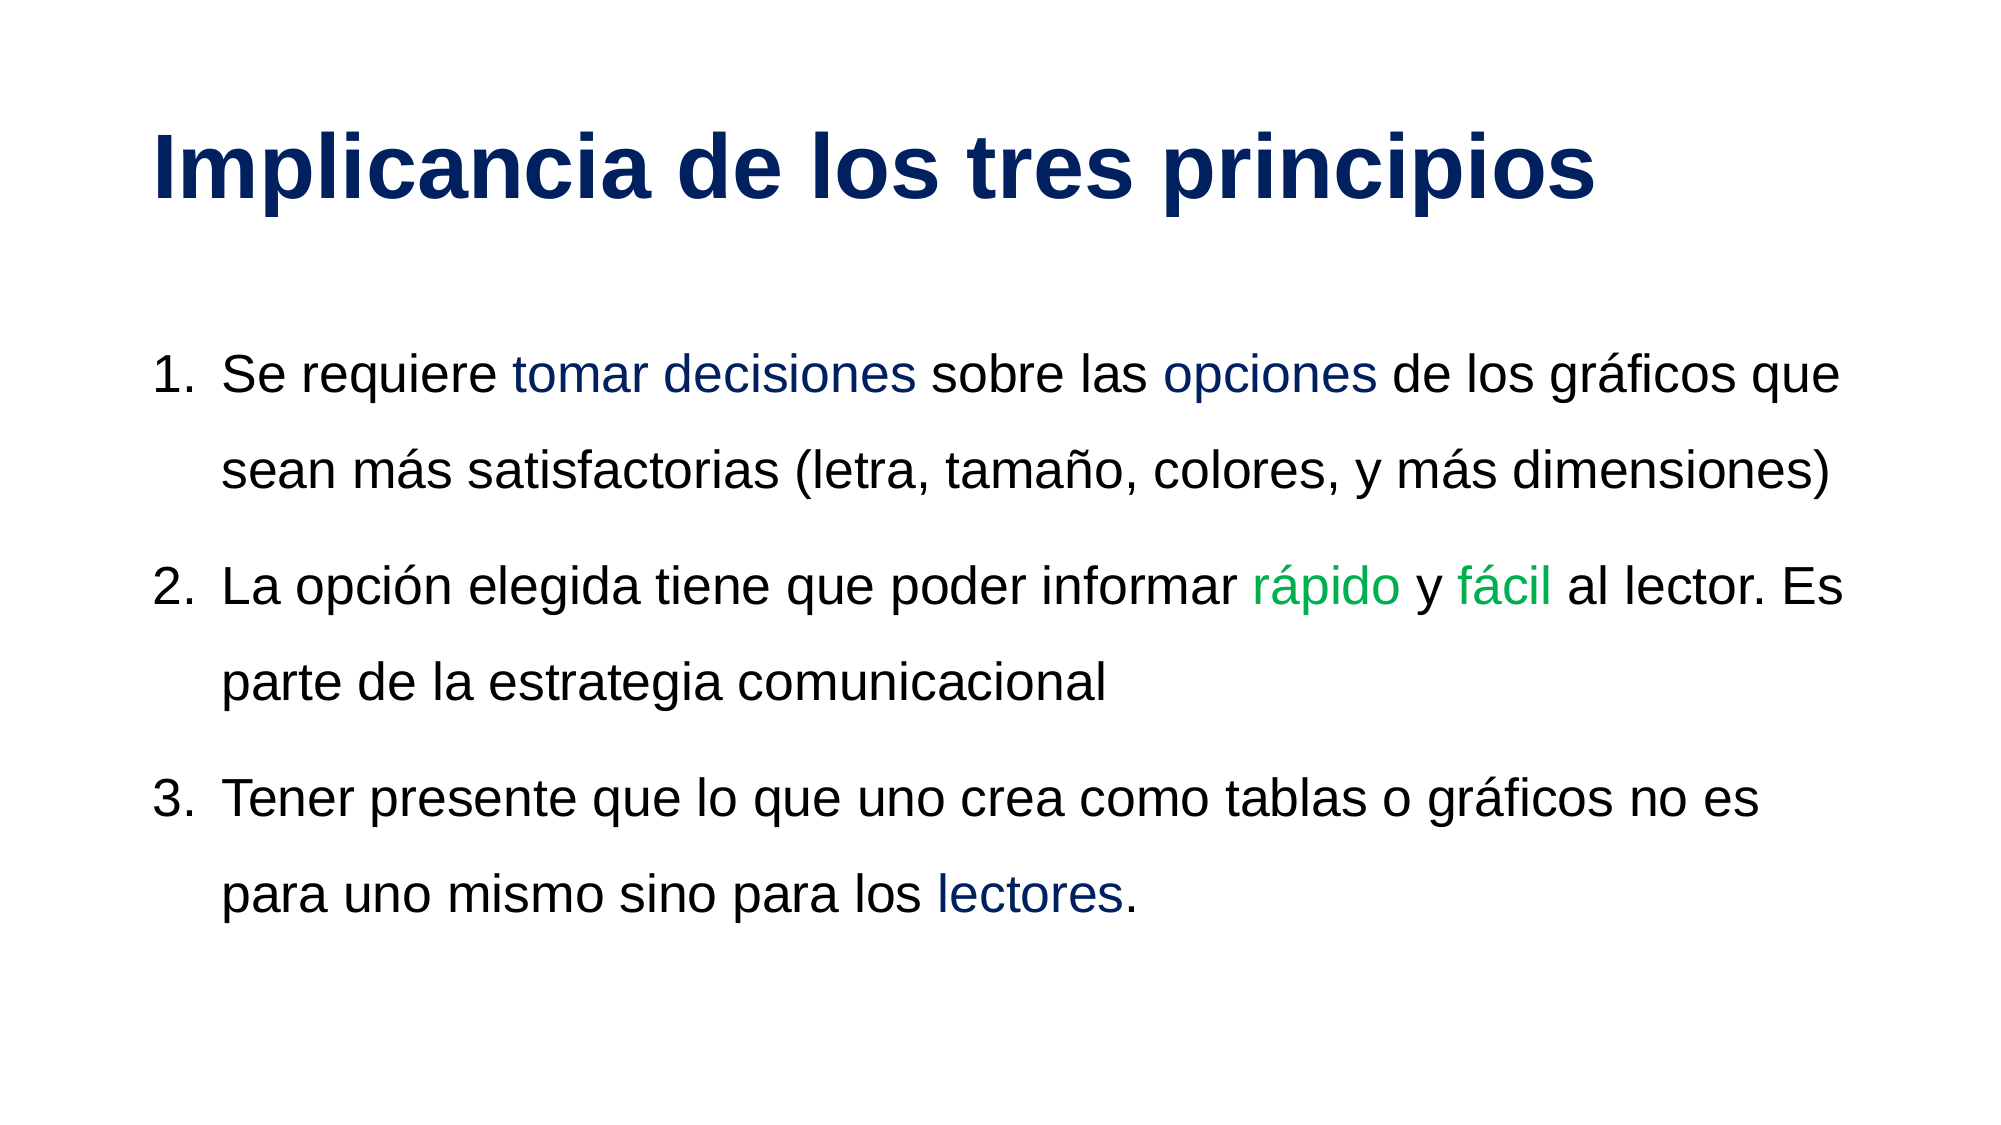

# Implicancia de los tres principios
Se requiere tomar decisiones sobre las opciones de los gráficos que sean más satisfactorias (letra, tamaño, colores, y más dimensiones)
La opción elegida tiene que poder informar rápido y fácil al lector. Es parte de la estrategia comunicacional
Tener presente que lo que uno crea como tablas o gráficos no es para uno mismo sino para los lectores.